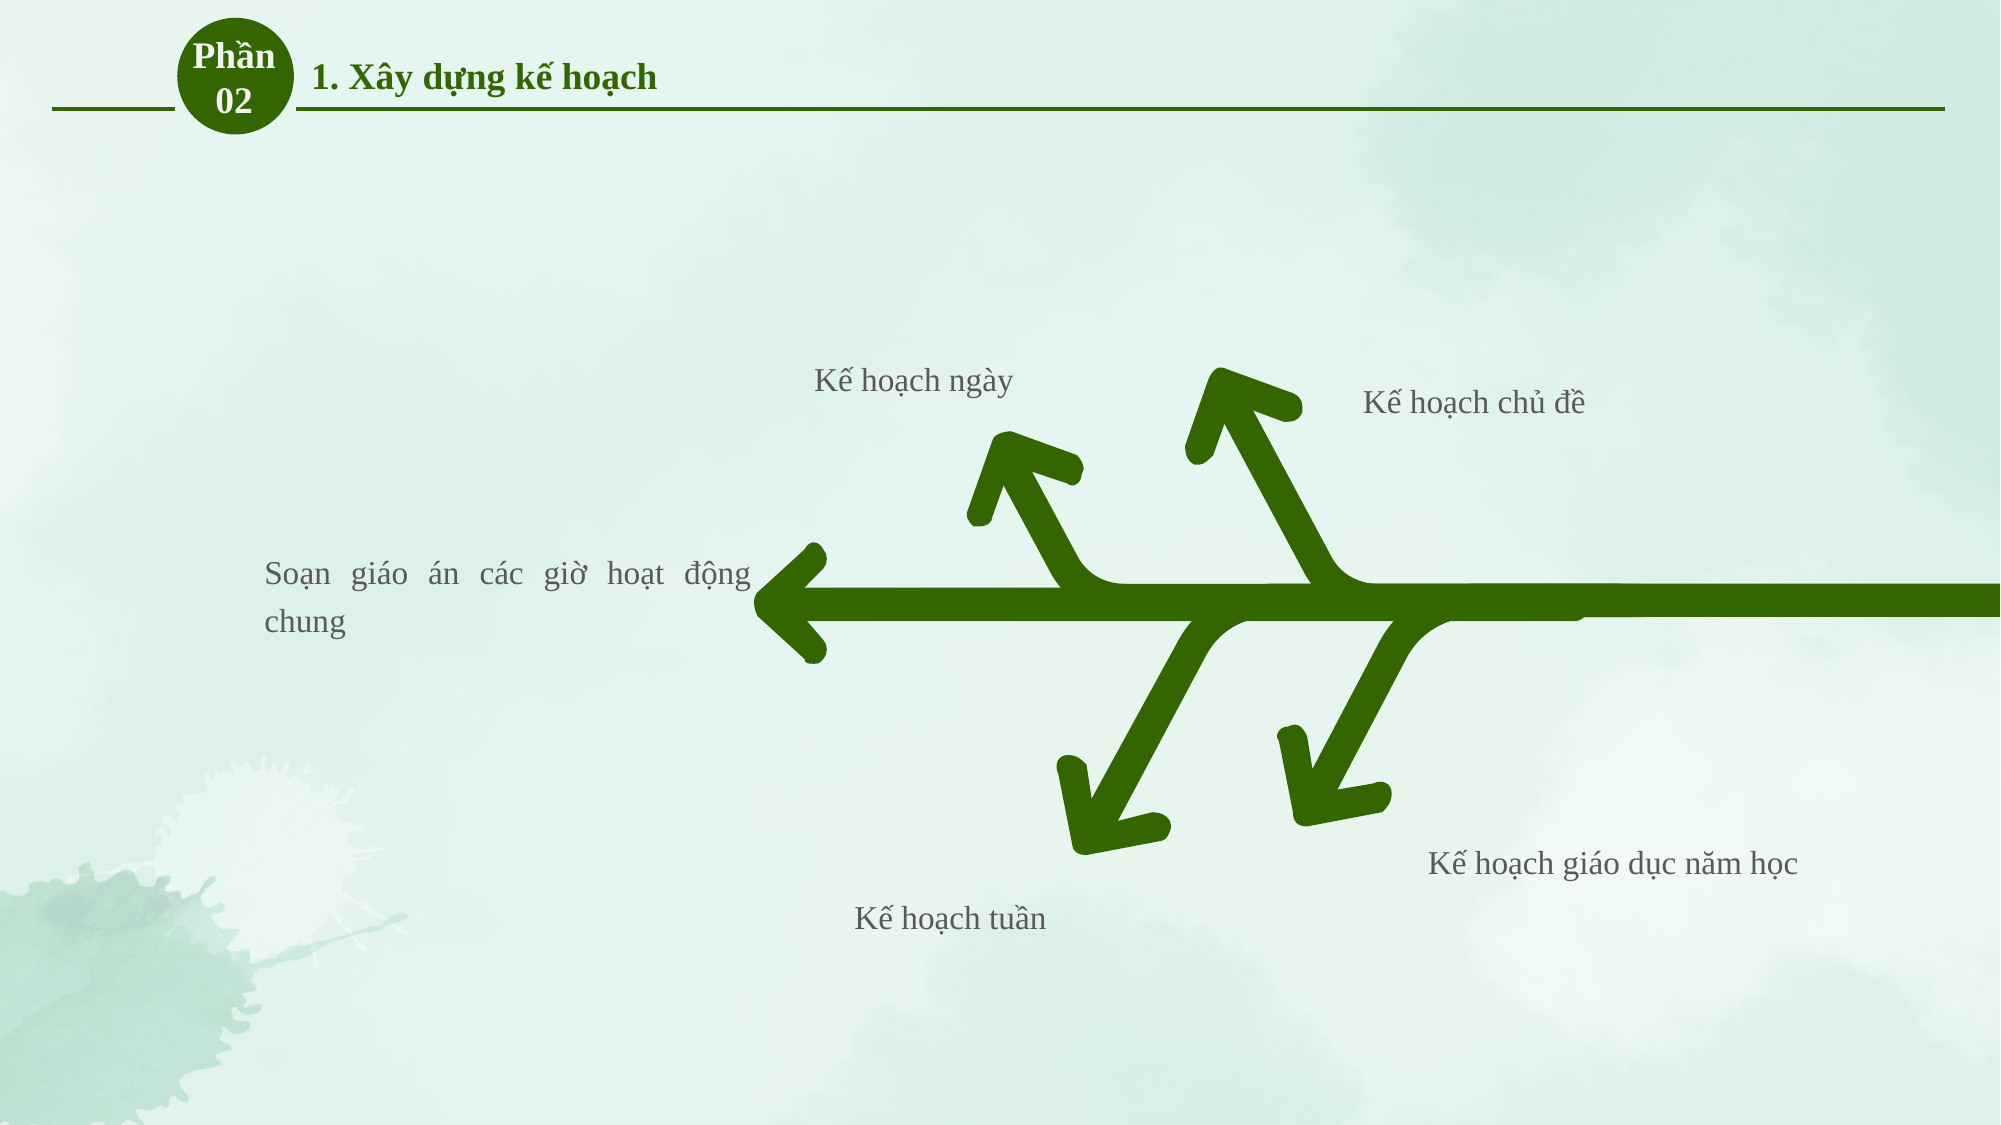

Phần 02
1. Xây dựng kế hoạch
5
Kế hoạch ngày
Kế hoạch chủ đề

Soạn giáo án các giờ hoạt động chung

Kế hoạch giáo dục năm học
Kế hoạch tuần